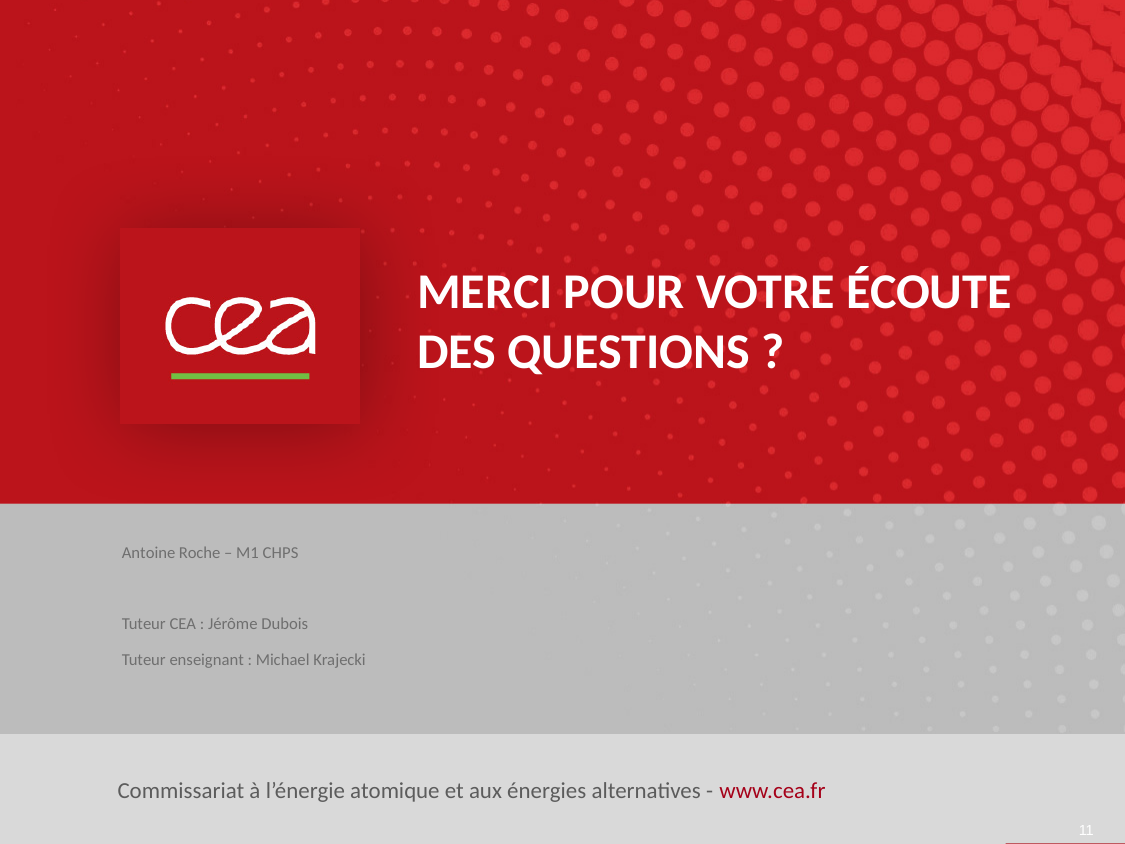

Merci pour votre Écoute
Des questions ?

Antoine Roche – M1 CHPS

Tuteur CEA : Jérôme Dubois
Tuteur enseignant : Michael Krajecki
11